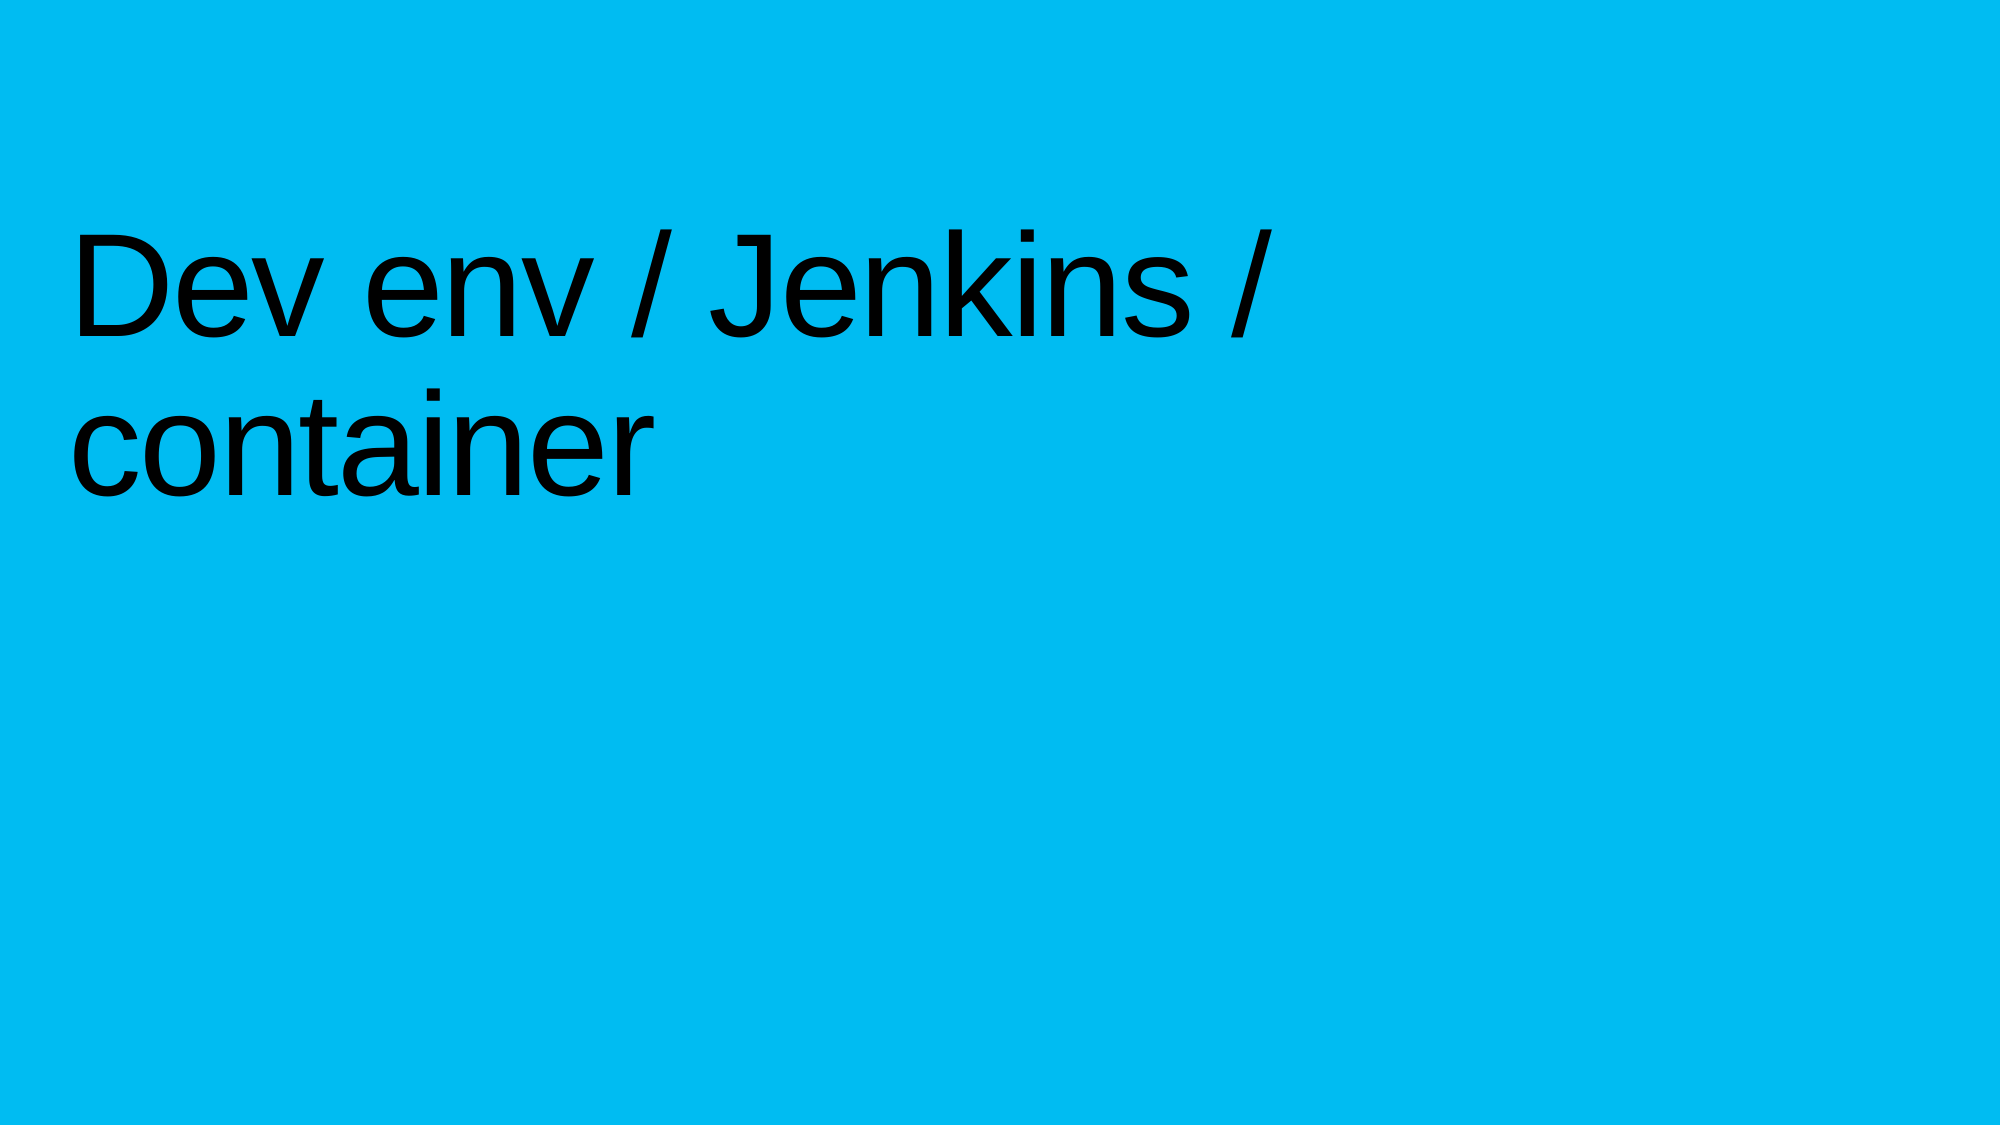

# Dev env / Jenkins / container